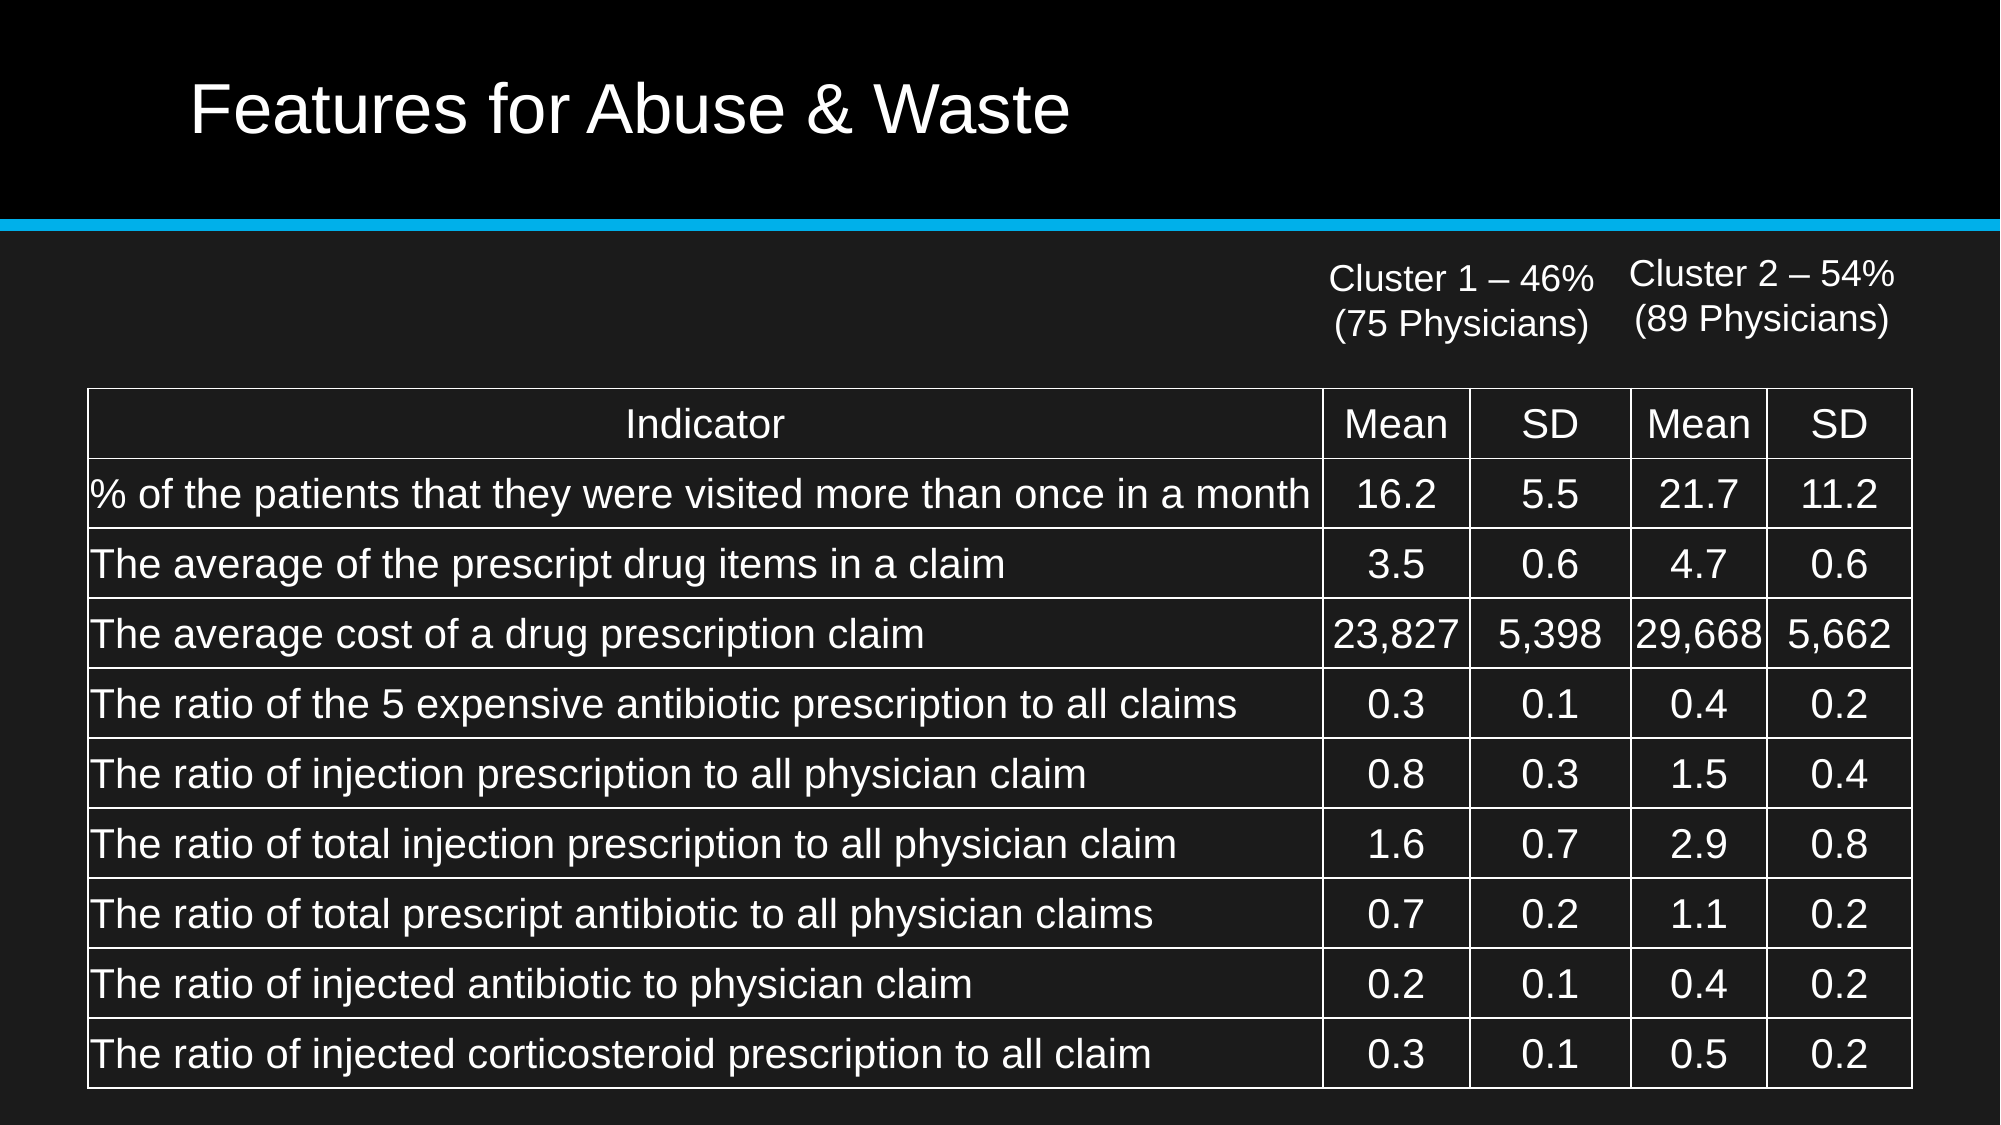

# Features for Abuse & Waste
Cluster 2 – 54%
(89 Physicians)
Cluster 1 – 46%
(75 Physicians)
| Indicator | Mean | SD | Mean | SD |
| --- | --- | --- | --- | --- |
| % of the patients that they were visited more than once in a month | 16.2 | 5.5 | 21.7 | 11.2 |
| The average of the prescript drug items in a claim | 3.5 | 0.6 | 4.7 | 0.6 |
| The average cost of a drug prescription claim | 23,827 | 5,398 | 29,668 | 5,662 |
| The ratio of the 5 expensive antibiotic prescription to all claims | 0.3 | 0.1 | 0.4 | 0.2 |
| The ratio of injection prescription to all physician claim | 0.8 | 0.3 | 1.5 | 0.4 |
| The ratio of total injection prescription to all physician claim | 1.6 | 0.7 | 2.9 | 0.8 |
| The ratio of total prescript antibiotic to all physician claims | 0.7 | 0.2 | 1.1 | 0.2 |
| The ratio of injected antibiotic to physician claim | 0.2 | 0.1 | 0.4 | 0.2 |
| The ratio of injected corticosteroid prescription to all claim | 0.3 | 0.1 | 0.5 | 0.2 |